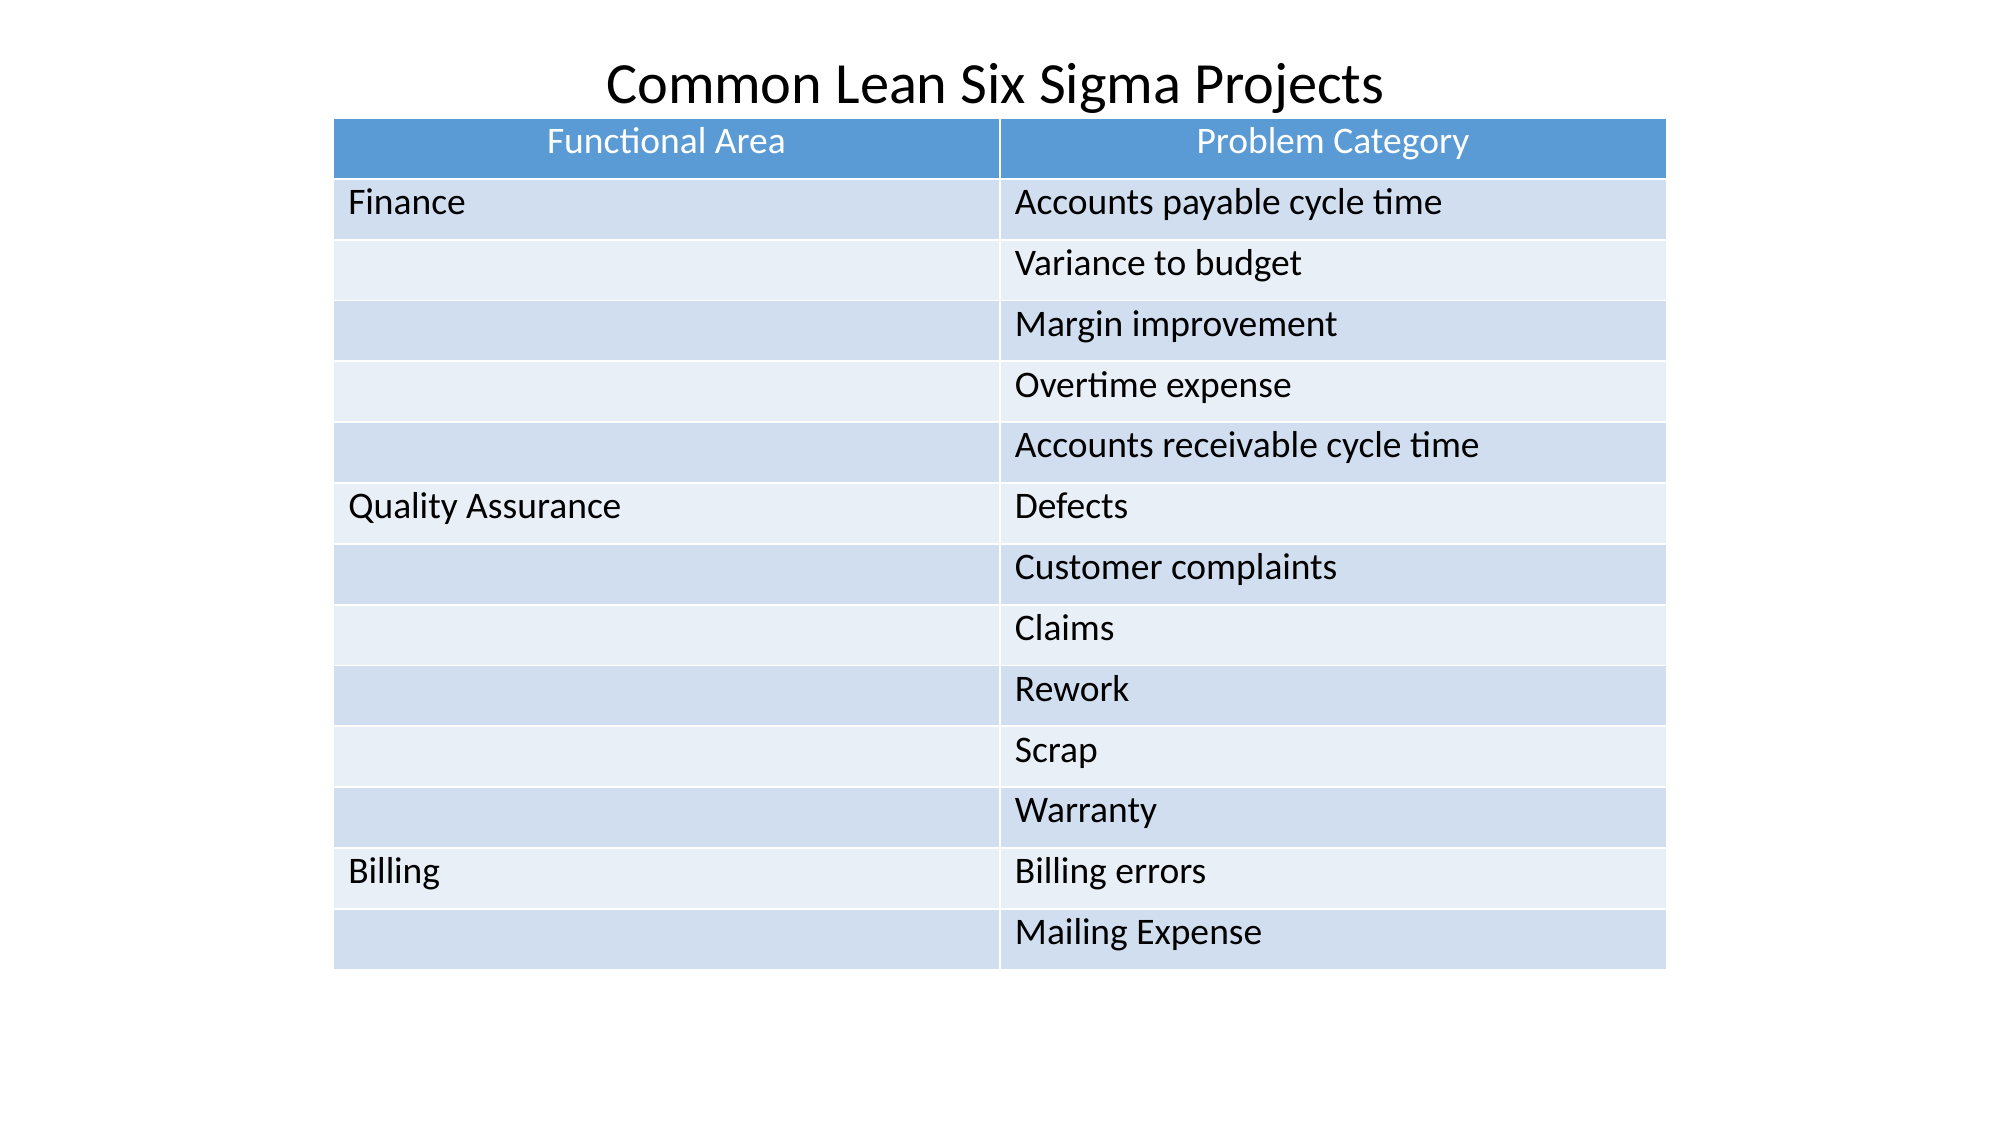

Common Lean Six Sigma Projects
| Functional Area | Problem Category |
| --- | --- |
| Finance | Accounts payable cycle time |
|  | Variance to budget |
|  | Margin improvement |
|  | Overtime expense |
|  | Accounts receivable cycle time |
| Quality Assurance | Defects |
|  | Customer complaints |
|  | Claims |
|  | Rework |
|  | Scrap |
|  | Warranty |
| Billing | Billing errors |
|  | Mailing Expense |